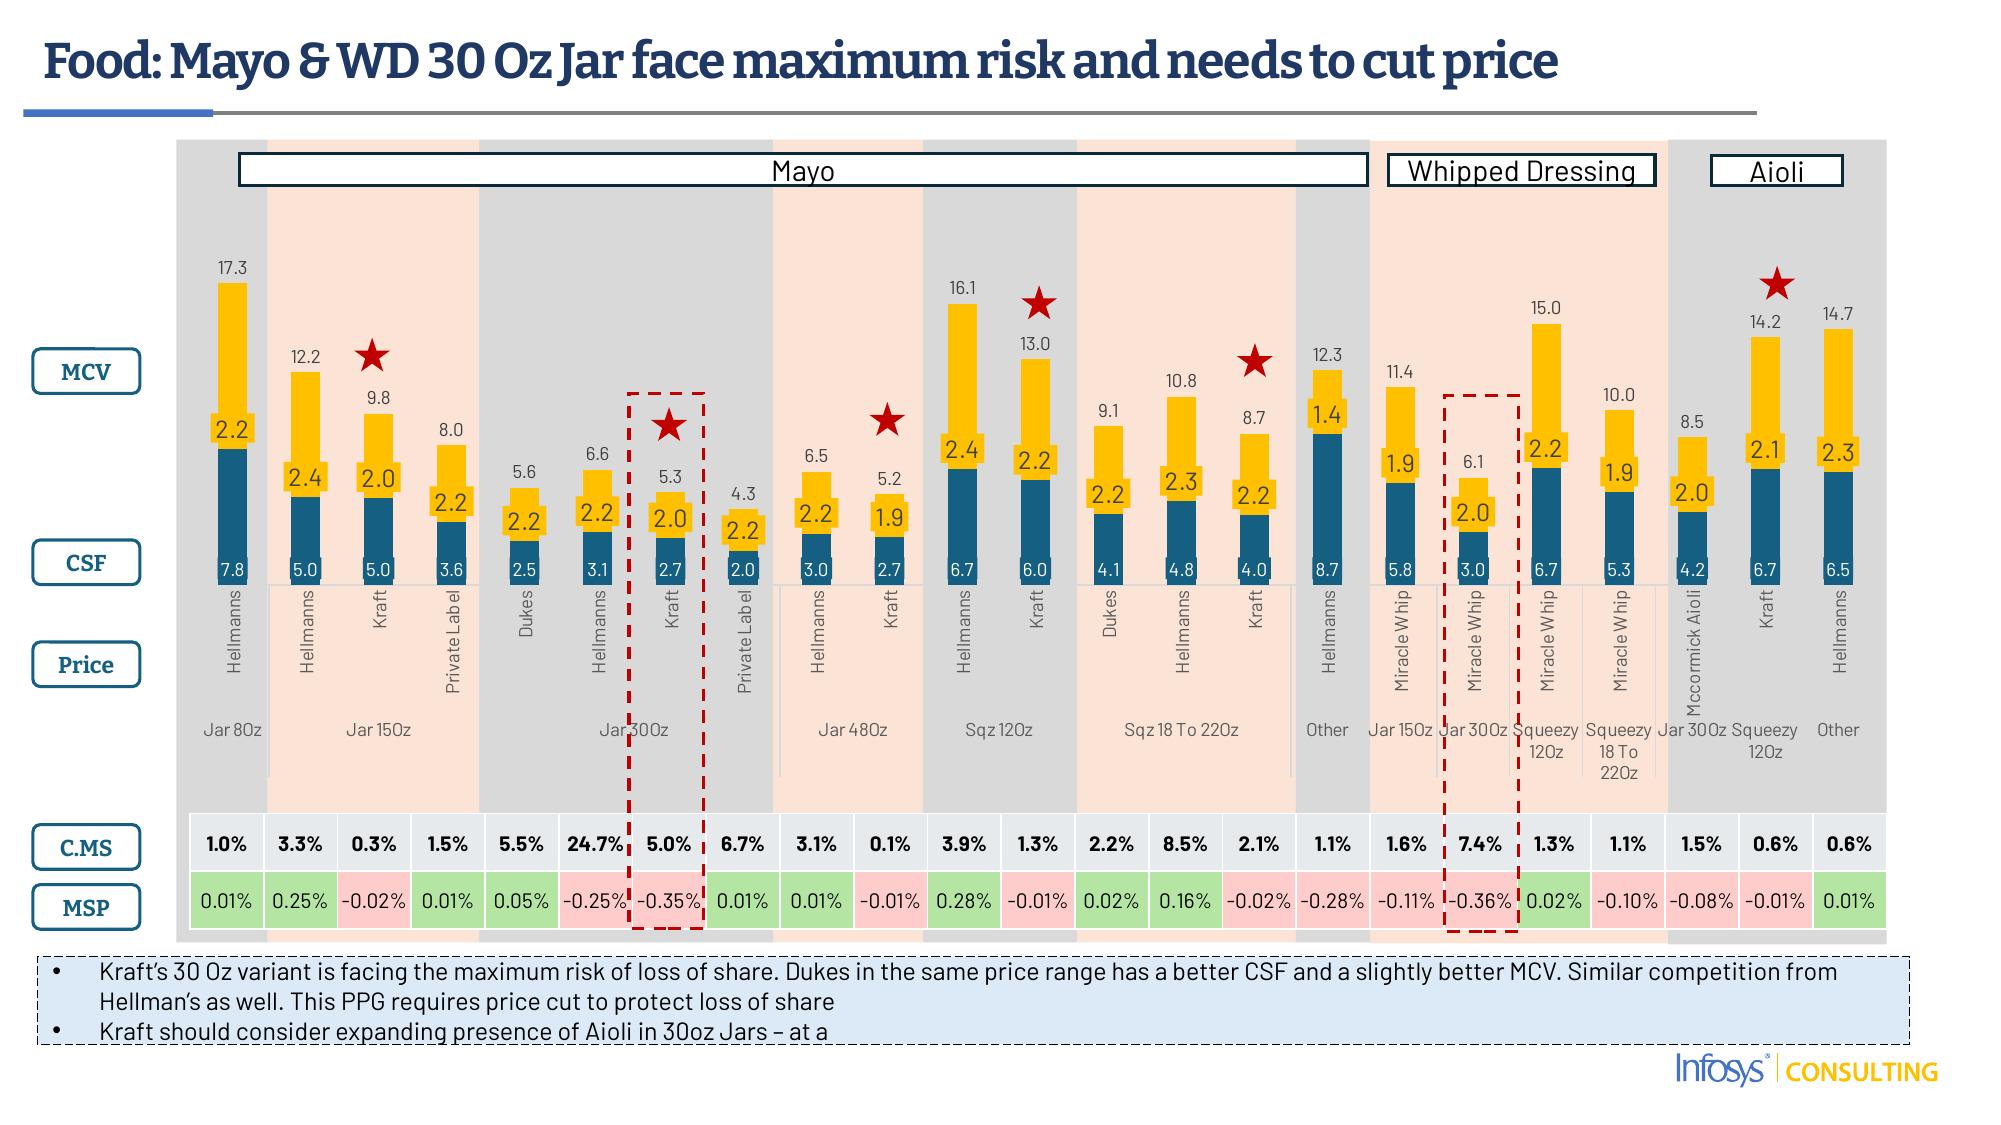

Food: Mayo & WD 30 Oz Jar face maximum risk and needs to cut price

Mayo
Whipped Dressing
Aioli

### Chart

| Category | Price | MCV-Price | MCV |
|---|---|---|---|
| Hellmanns | 7.830745185 | 9.485016974999999 | 17.31576216 |
| Hellmanns | 5.031114927 | 7.1965202029999995 | 12.22763513 |
| Kraft | 5.012560079 | 4.812263012000001 | 9.824823091 |
| Private Label | 3.623761138 | 4.391540266000001 | 8.015301404 |
| Dukes | 2.509111423 | 3.0550608550000002 | 5.564172278 |
| Hellmanns | 3.061378455 | 3.5492754290000006 | 6.610653884 |
| Kraft | 2.697867936 | 2.61374827 | 5.311616206 |
| Private Label | 1.972165792 | 2.3611646339999997 | 4.333330426 |
| Hellmanns | 2.950586828 | 3.545359839 | 6.495946667 |
| Kraft | 2.742611086 | 2.476838637 | 5.219449723 |
| Hellmanns | 6.667098714 | 9.481244186 | 16.1483429 |
| Kraft | 6.005288874 | 6.9697966959999995 | 12.97508557 |
| Dukes | 4.08476288 | 5.010488870999999 | 9.095251751 |
| Hellmanns | 4.797468009 | 6.0083730609999995 | 10.80584107 |
| Kraft | 4.012414932 | 4.670006132999999 | 8.682421065 |
| Hellmanns | 8.66580649 | 3.6723021300000003 | 12.33810862 |
| Miracle Whip | 5.82973120250443 | 5.53210529078077 | 11.3618364932852 |
| Miracle Whip | 3.03208125359269 | 3.1104939647003396 | 6.14257521829303 |
| Miracle Whip | 6.73529829415071 | 8.269633536484989 | 15.0049318306357 |
| Miracle Whip | 5.32882033924098 | 4.711894653254121 | 10.0407149924951 |
| Mccormick Aioli | 4.203180357 | 4.293127043999999 | 8.496307401 |
| Kraft | 6.670486121 | 7.561688509 | 14.23217463 |
| Hellmanns | 6.480985886 | 8.202014003999999 | 14.68299989 |

MCV

CSF
Price
| 1.0% | 3.3% | 0.3% | 1.5% | 5.5% | 24.7% | 5.0% | 6.7% | 3.1% | 0.1% | 3.9% | 1.3% | 2.2% | 8.5% | 2.1% | 1.1% | 1.6% | 7.4% | 1.3% | 1.1% | 1.5% | 0.6% | 0.6% |
| --- | --- | --- | --- | --- | --- | --- | --- | --- | --- | --- | --- | --- | --- | --- | --- | --- | --- | --- | --- | --- | --- | --- |
| 0.01% | 0.25% | -0.02% | 0.01% | 0.05% | -0.25% | -0.35% | 0.01% | 0.01% | -0.01% | 0.28% | -0.01% | 0.02% | 0.16% | -0.02% | -0.28% | -0.11% | -0.36% | 0.02% | -0.10% | -0.08% | -0.01% | 0.01% |
C.MS
MSP
Kraft’s 30 Oz variant is facing the maximum risk of loss of share. Dukes in the same price range has a better CSF and a slightly better MCV. Similar competition from Hellman’s as well. This PPG requires price cut to protect loss of share
Kraft should consider expanding presence of Aioli in 30oz Jars – at a